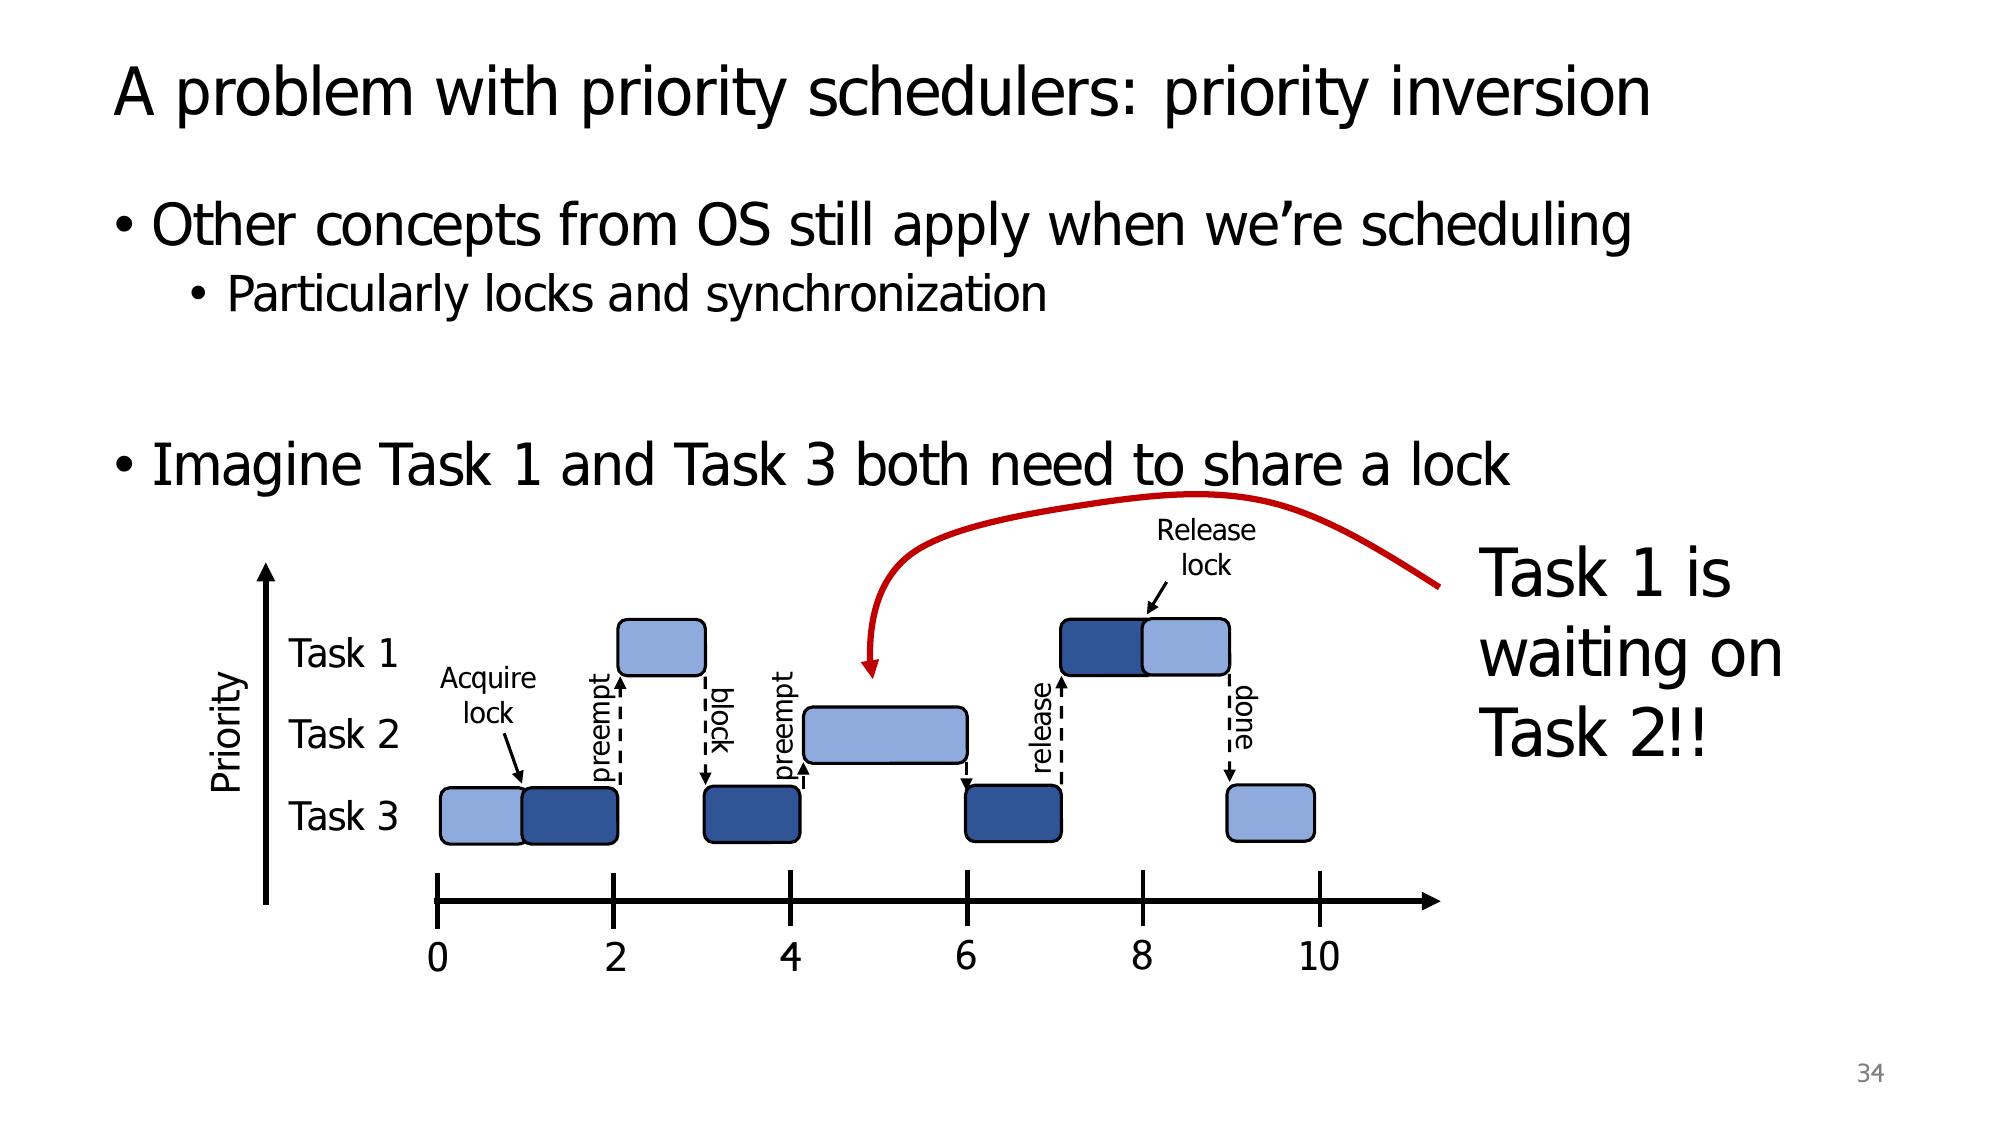

# A problem with priority schedulers: priority inversion
Other concepts from OS still apply when we’re scheduling
Particularly locks and synchronization

Imagine Task 1 and Task 3 both need to share a lock

Release lock
Task 1 is waiting on Task 2!!
Task 1
Priority
Task 2
Task 3
6
8
10
0
2
4

Acquire lock
done
block
preempt
release
preempt

34